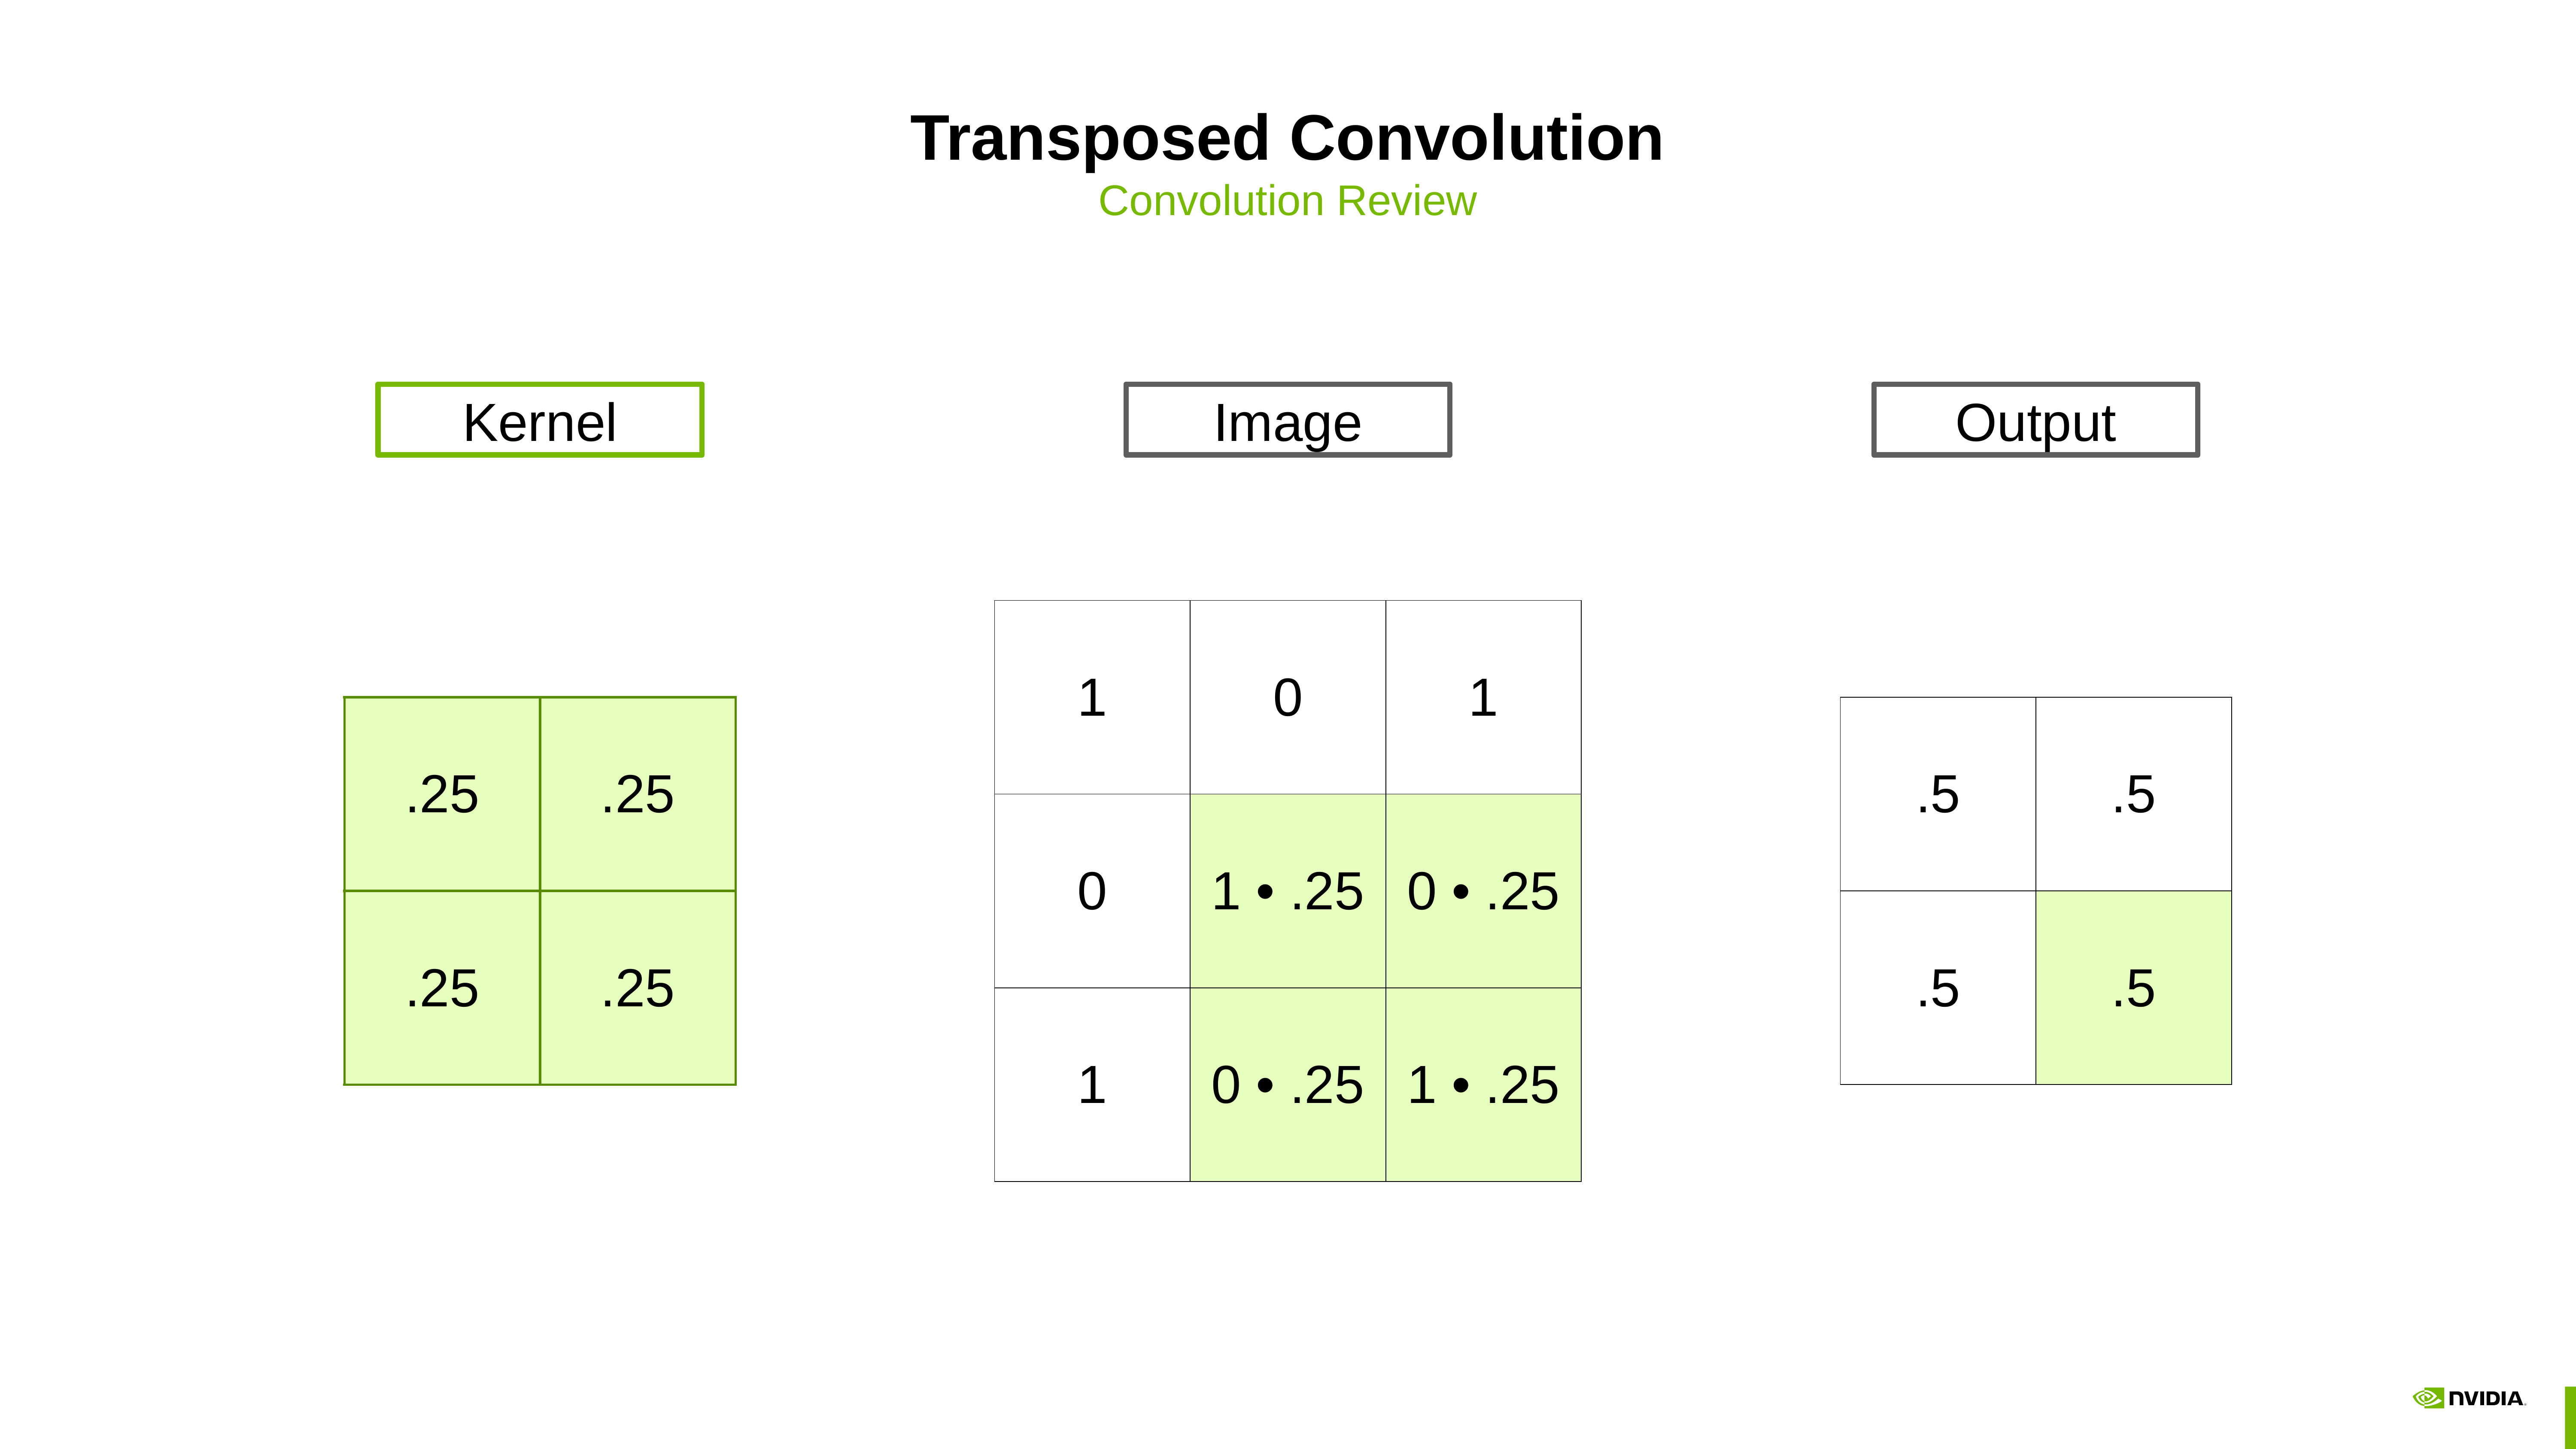

# Transposed Convolution
Convolution Review
Image
Output
Kernel
| 1 | 0 | 1 |
| --- | --- | --- |
| 0 | 1 • .25 | 0 • .25 |
| 1 | 0 • .25 | 1 • .25 |
| .25 | .25 |
| --- | --- |
| .25 | .25 |
| .5 | .5 |
| --- | --- |
| .5 | .5 |